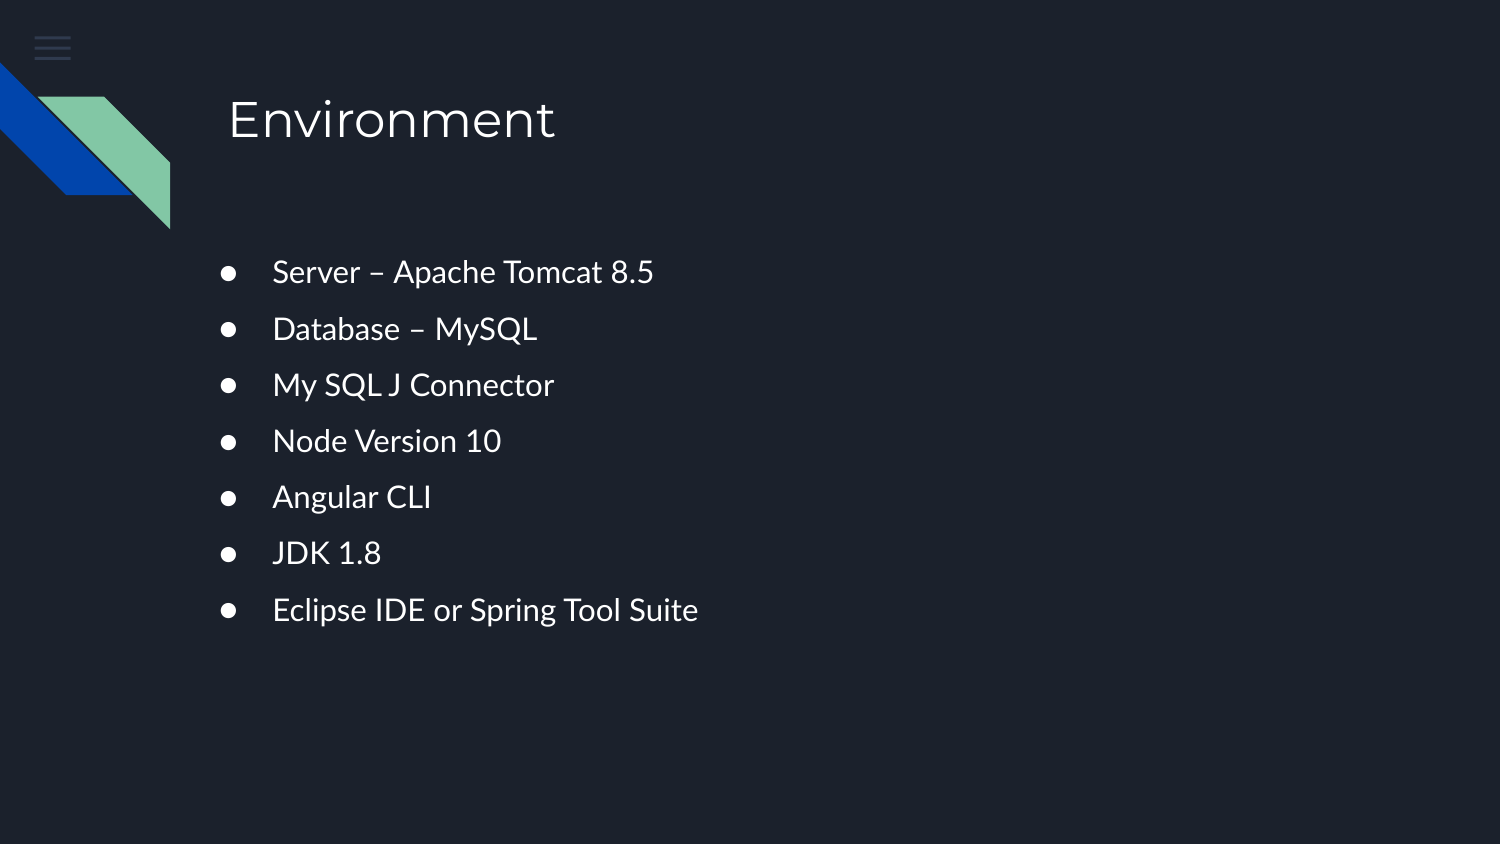

# Environment
Server – Apache Tomcat 8.5
Database – MySQL
My SQL J Connector
Node Version 10
Angular CLI
JDK 1.8
Eclipse IDE or Spring Tool Suite